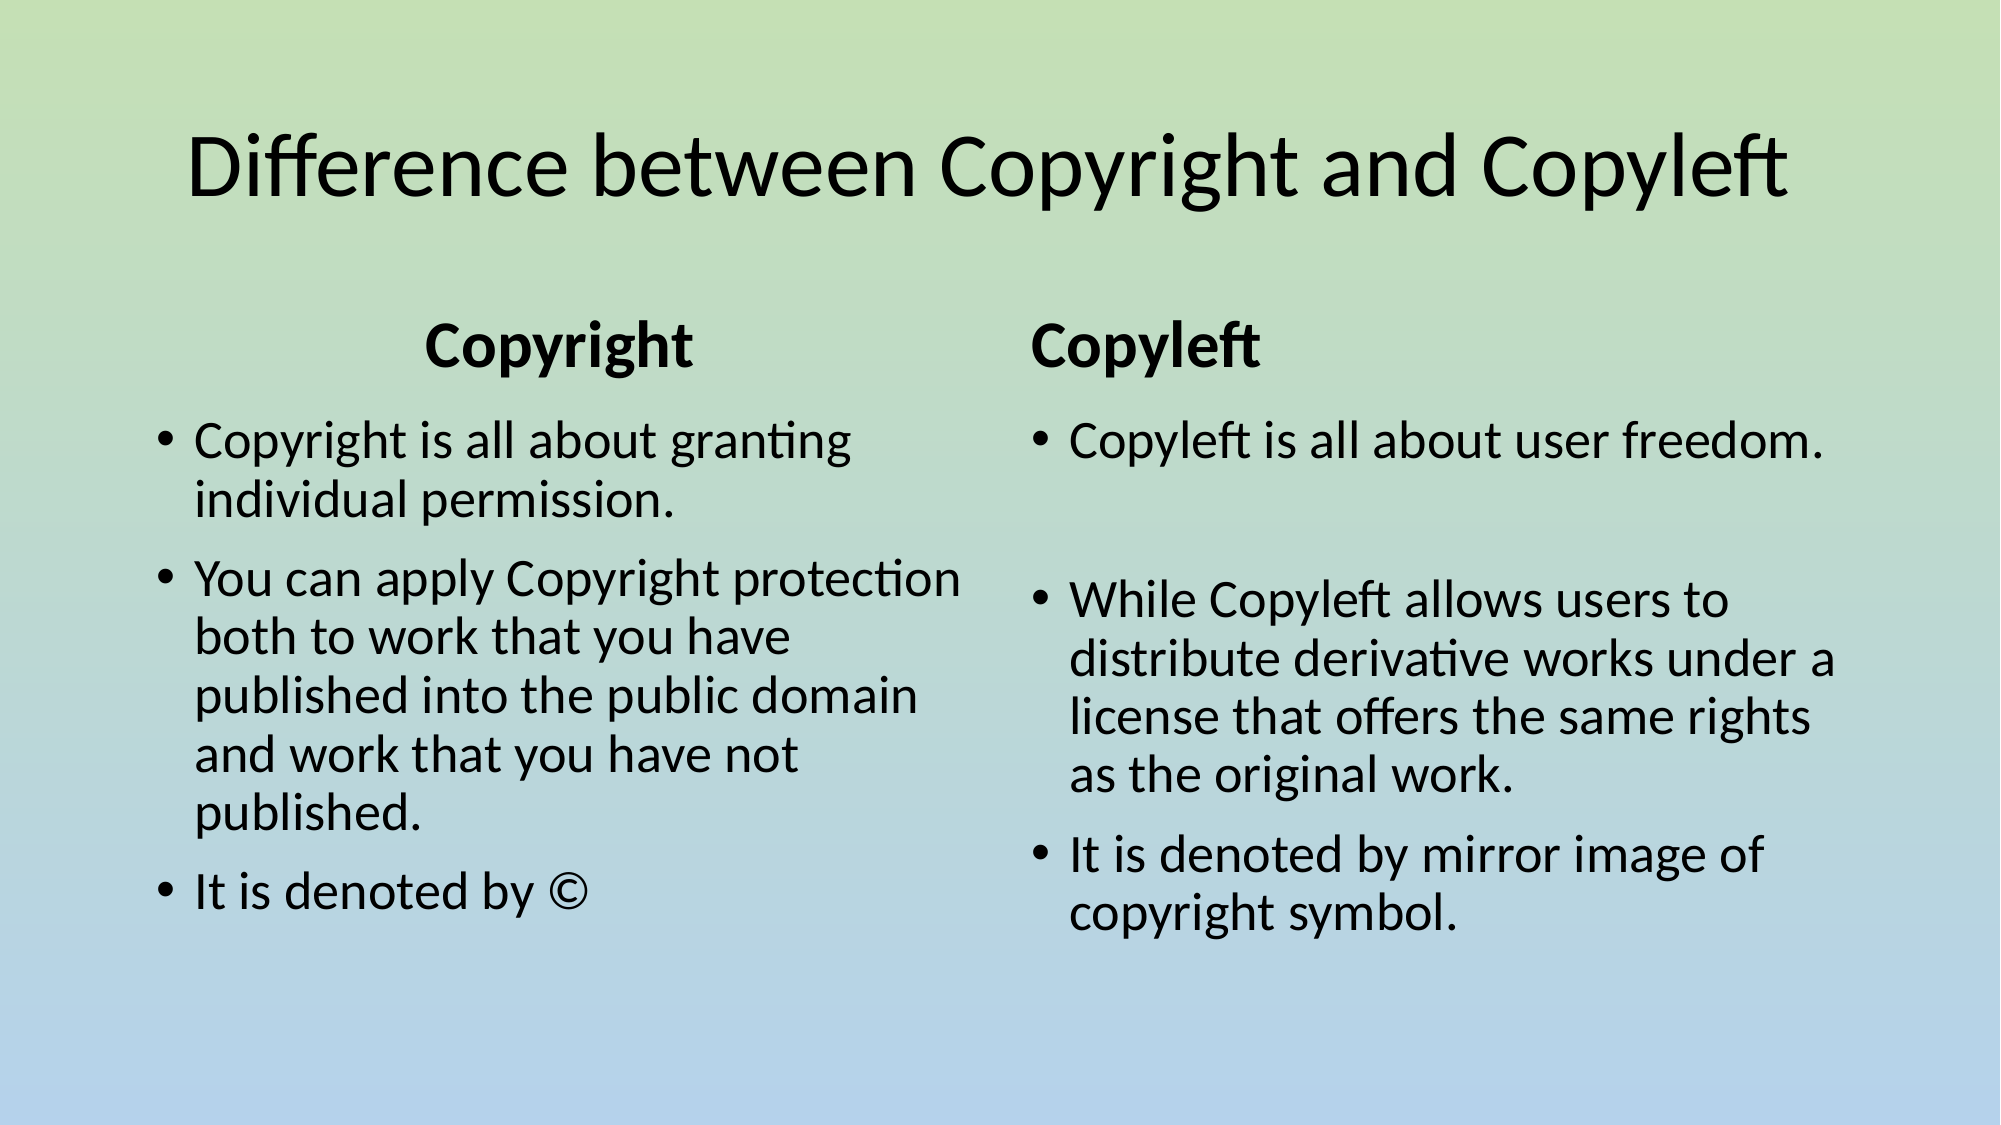

# Difference between Copyright and Copyleft
Copyright
Copyleft
Copyright is all about granting individual permission.
You can apply Copyright protection both to work that you have published into the public domain and work that you have not published.
It is denoted by ©
Copyleft is all about user freedom.

While Copyleft allows users to distribute derivative works under a license that offers the same rights as the original work.
It is denoted by mirror image of copyright symbol.